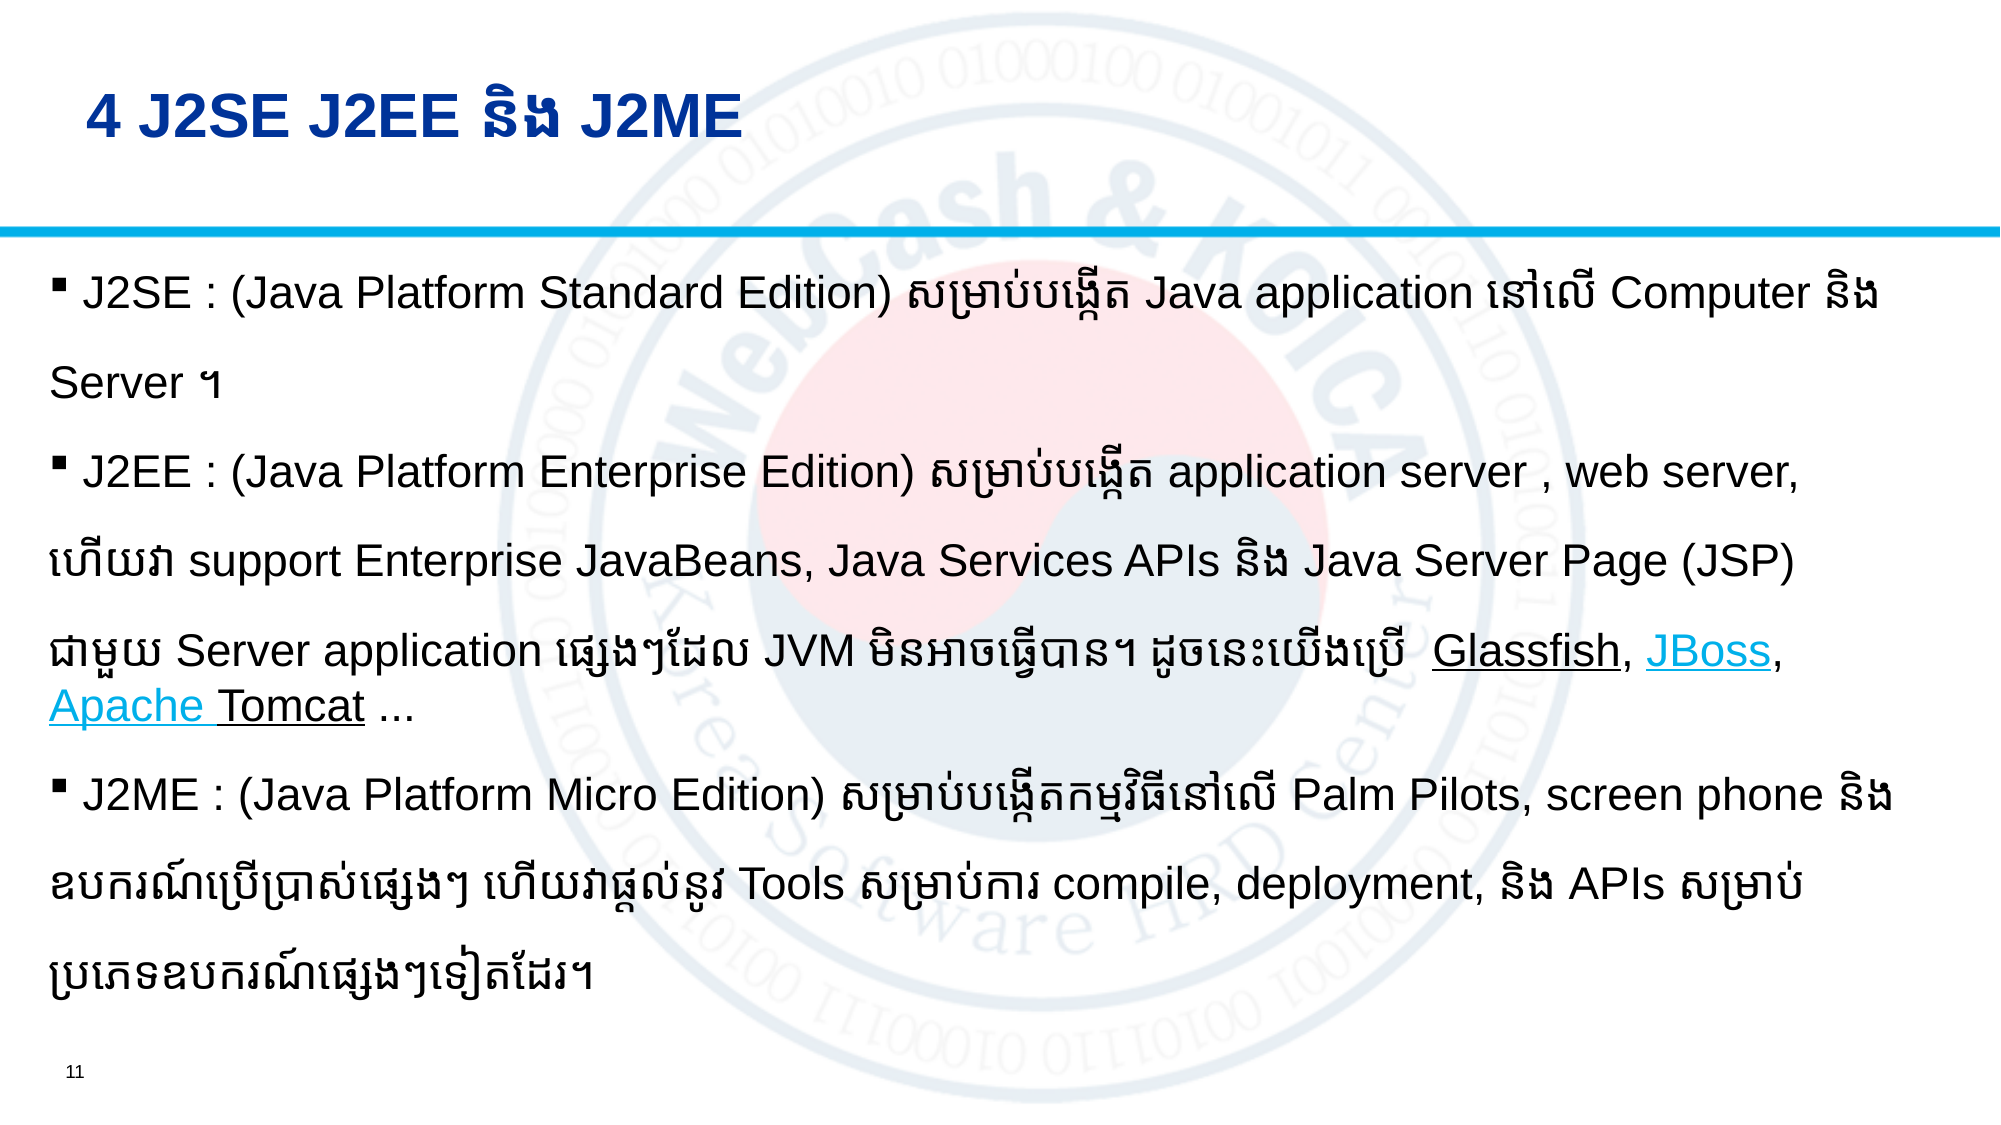

# 4 J2SE J2EE និង J2ME
J2SE : (Java Platform Standard Edition) សម្រាប់បង្កើត Java application នៅលើ Computer និង
Server ។
J2EE : (Java Platform Enterprise Edition) សម្រាប់បង្កើត​ application server , web server,
ហើយវា support​ Enterprise JavaBeans, Java Services APIs និង Java Server Page (JSP)
ជាមួយ Server application ផ្សេងៗដែល JVM មិនអាចធ្វើបាន។​ ដូចនេះយើងប្រើ  Glassfish, JBoss, Apache Tomcat ...
J2ME : (Java Platform Micro Edition) សម្រាប់បង្កើតកម្មវិធីនៅលើ Palm Pilots, screen phone និង
ឧបករណ៍ប្រើប្រាស់ផ្សេងៗ ហើយវាផ្ដល់នូវ Tools សម្រាប់ការ compile, deployment, និង​ APIs សម្រាប់
ប្រភេទឧបករណ៍ផ្សេងៗទៀតដែរ។

11